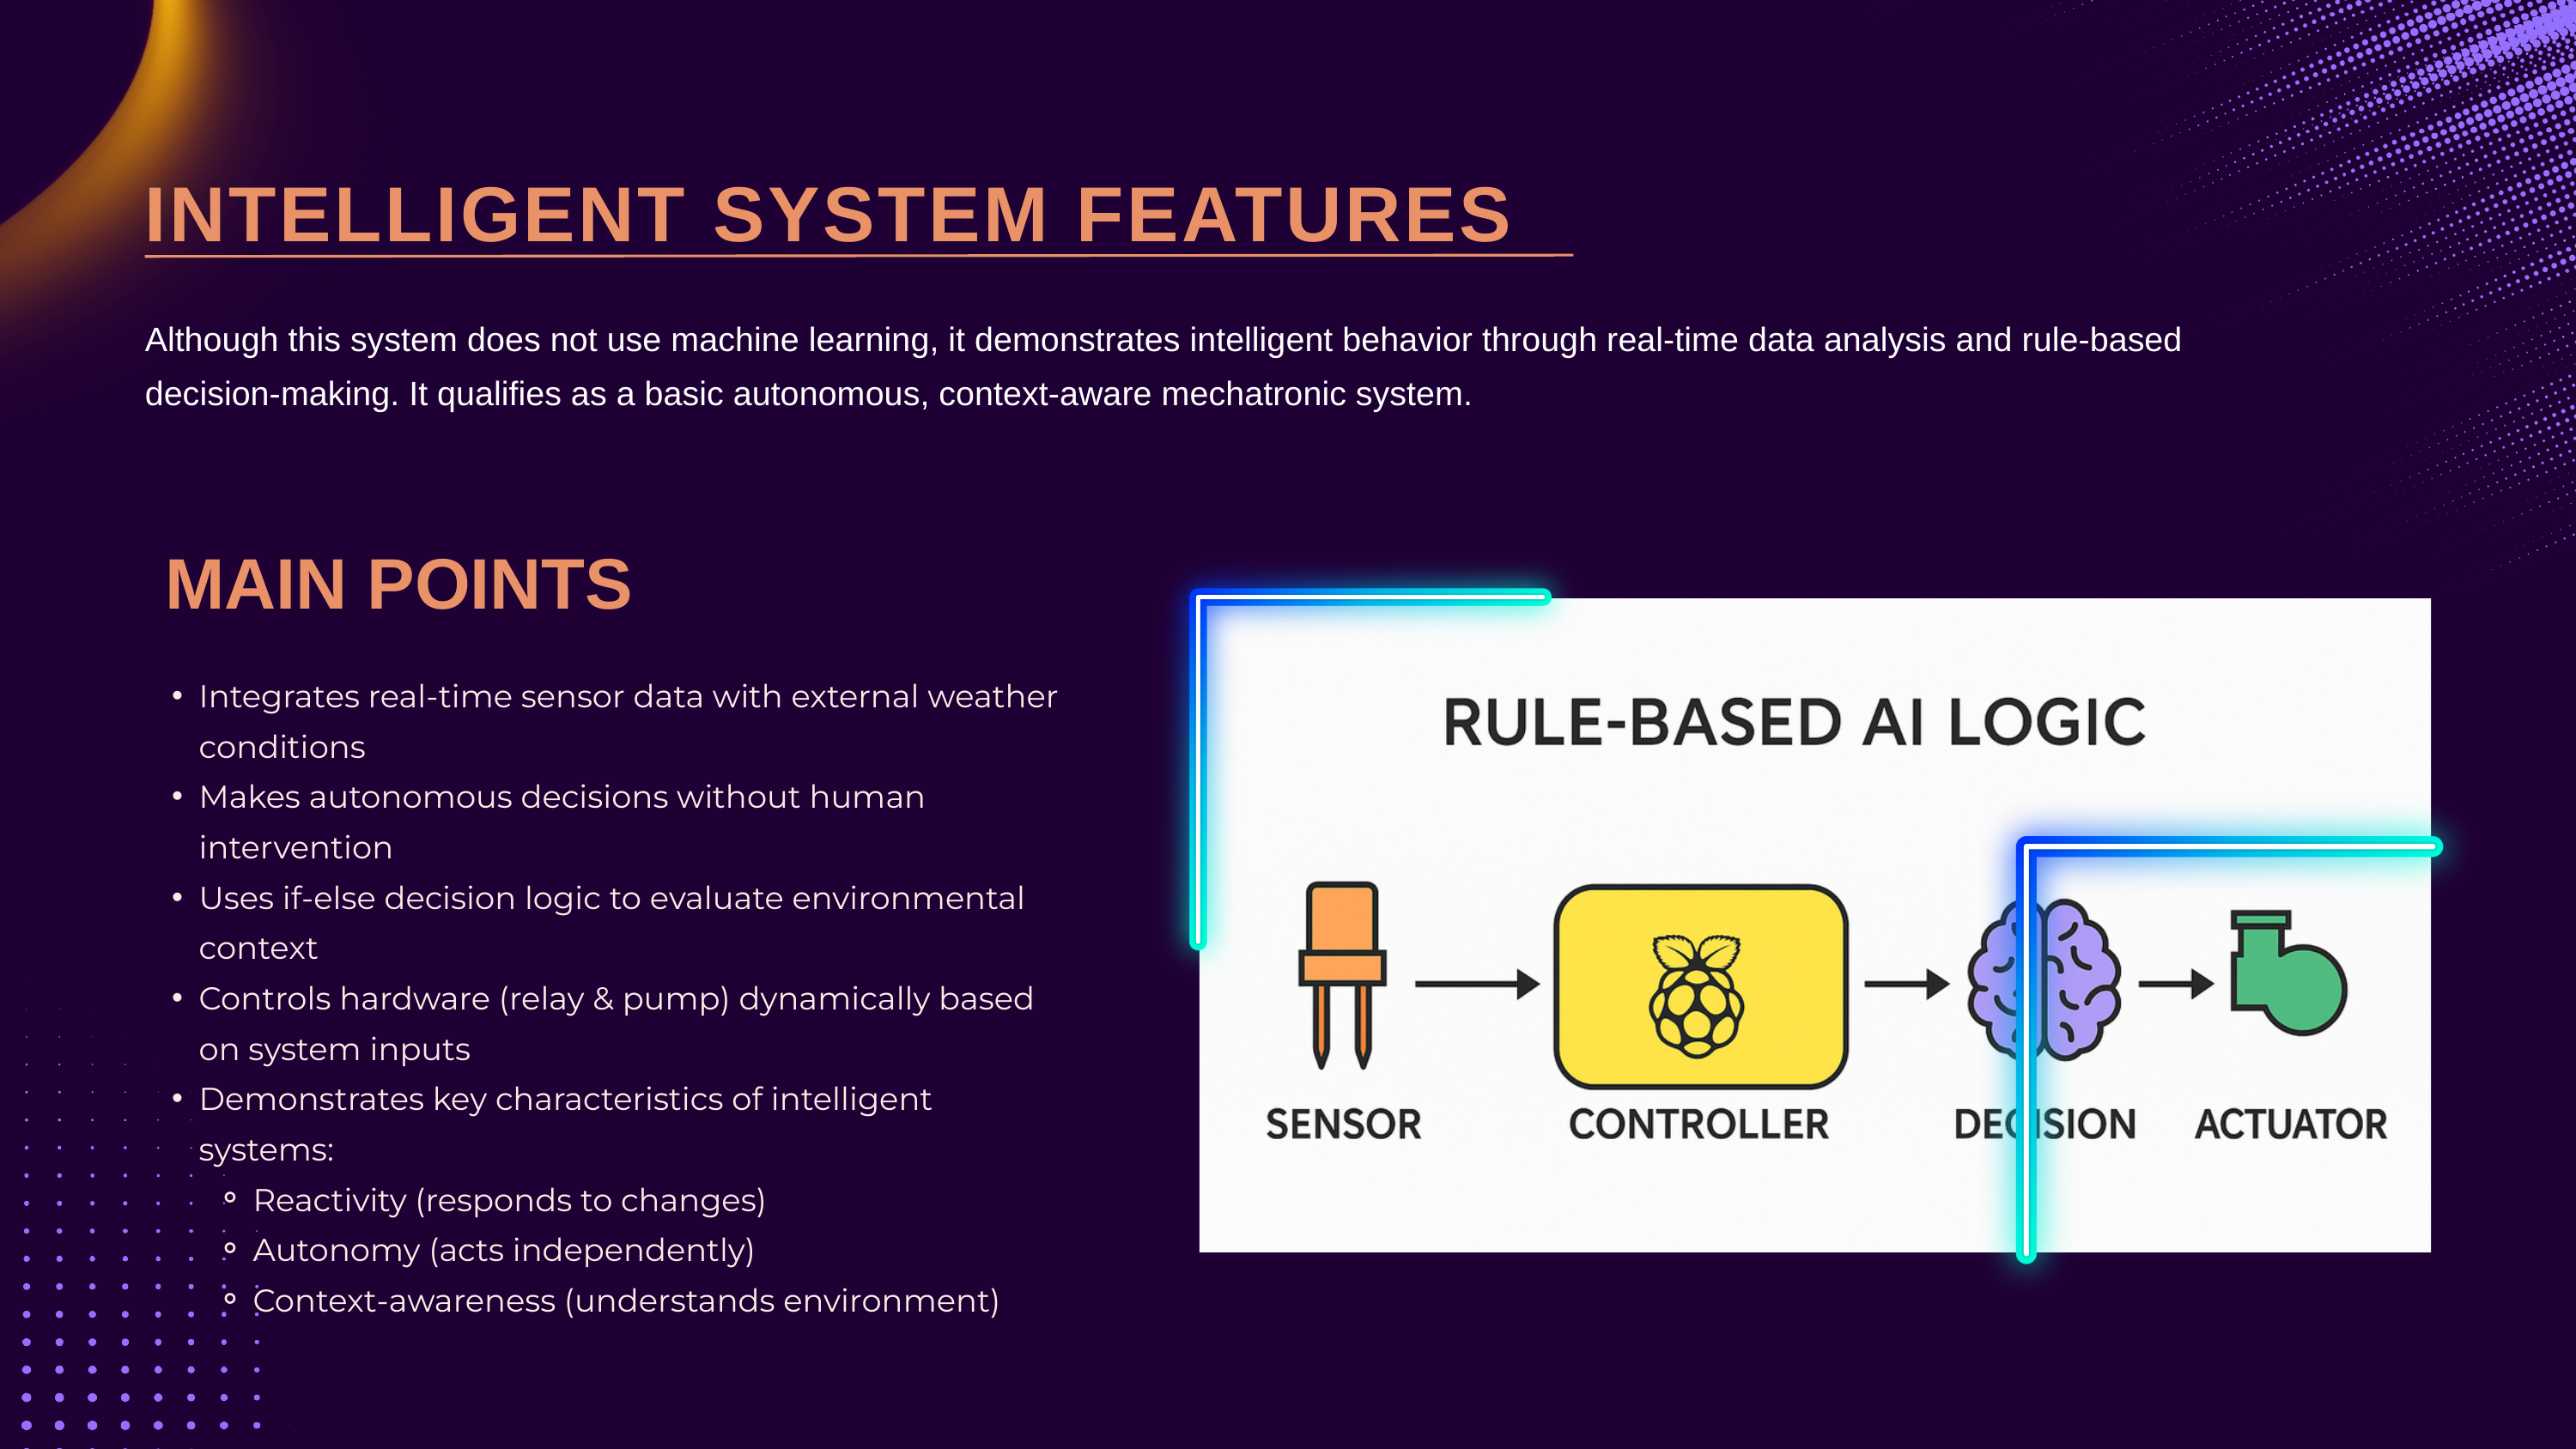

INTELLIGENT SYSTEM FEATURES

Although this system does not use machine learning, it demonstrates intelligent behavior through real-time data analysis and rule-based decision-making. It qualifies as a basic autonomous, context-aware mechatronic system.
 MAIN POINTS

Integrates real-time sensor data with external weather conditions
Makes autonomous decisions without human intervention
Uses if-else decision logic to evaluate environmental context
Controls hardware (relay & pump) dynamically based on system inputs
Demonstrates key characteristics of intelligent systems:
Reactivity (responds to changes)
Autonomy (acts independently)
Context-awareness (understands environment)